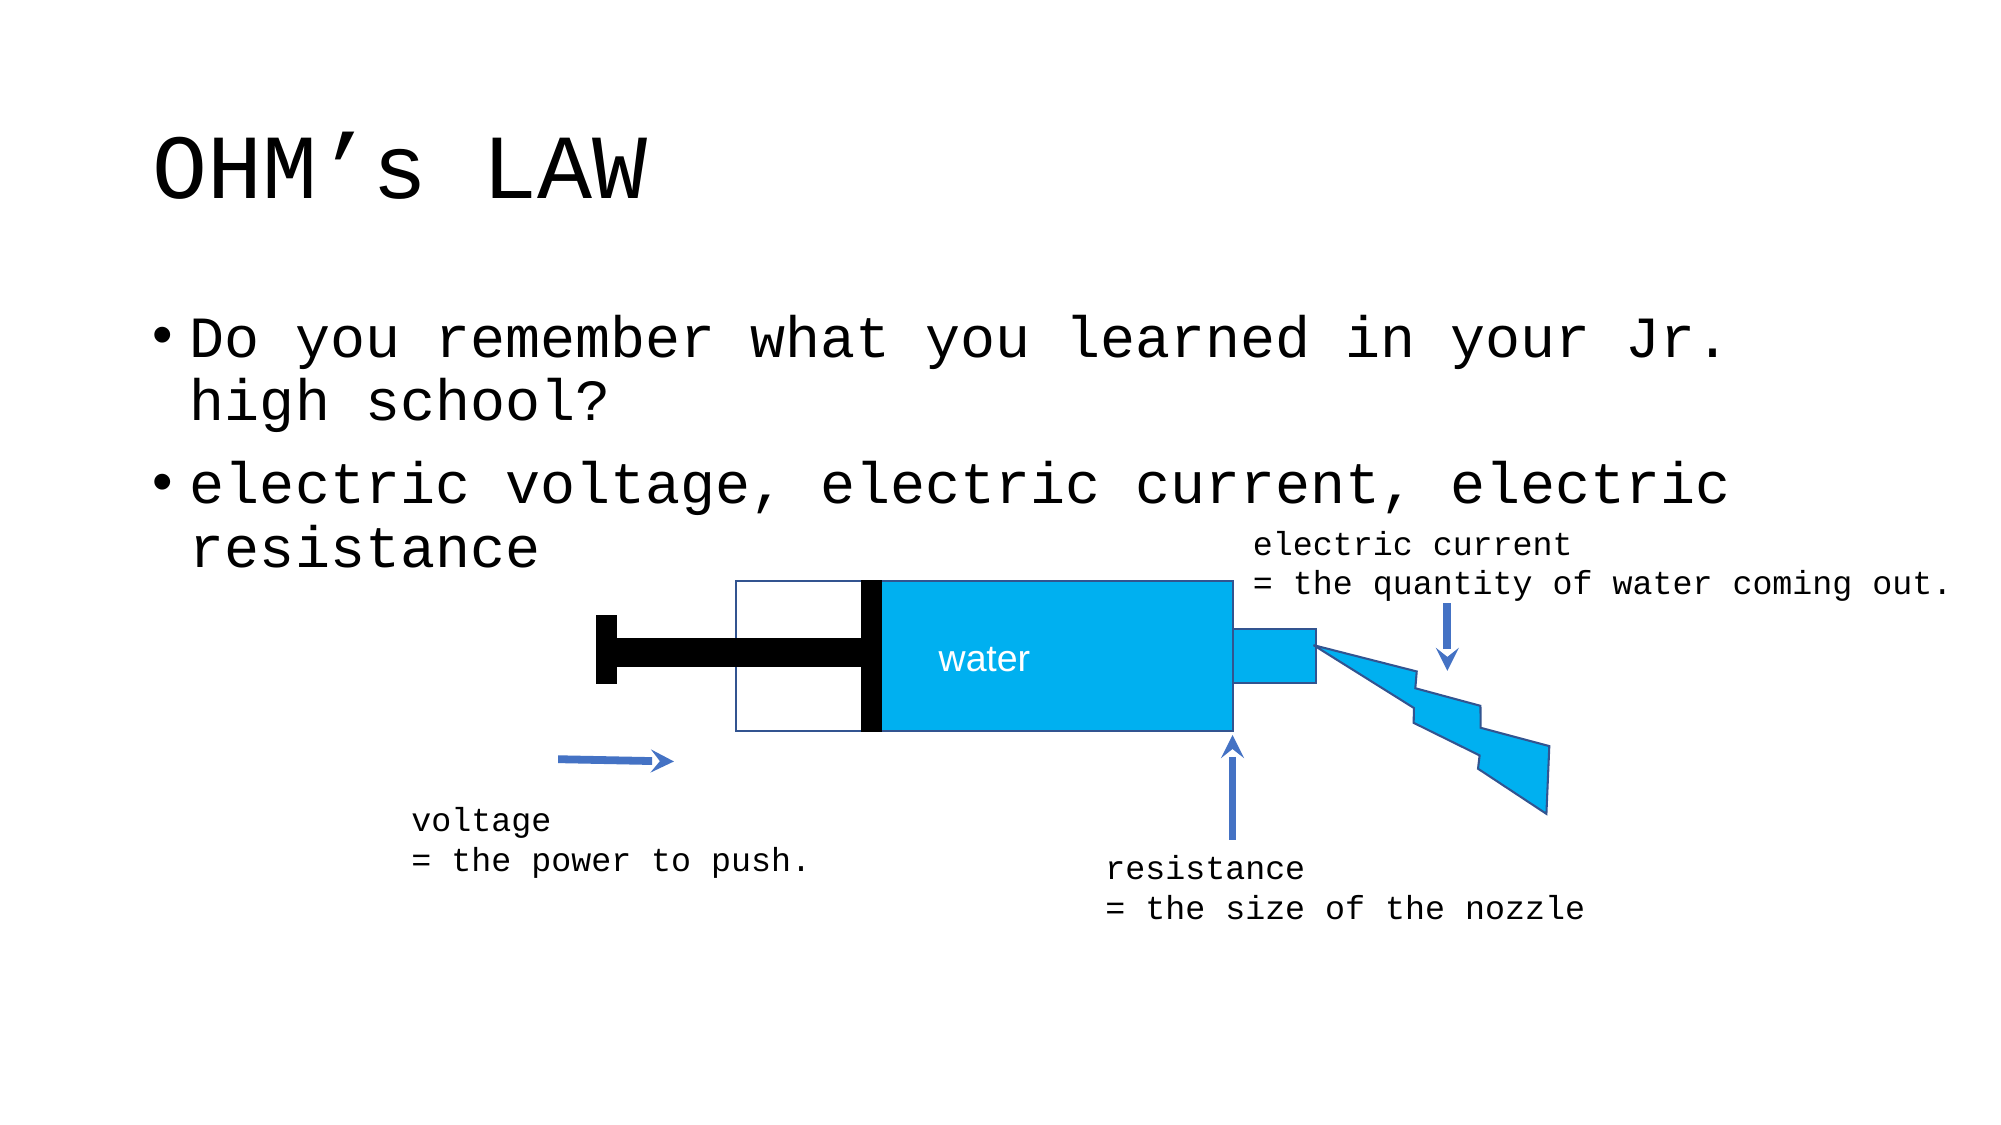

# OHM’s LAW
Do you remember what you learned in your Jr. high school?
electric voltage, electric current, electric resistance
electric current
= the quantity of water coming out.

water

voltage
= the power to push.
resistance
= the size of the nozzle